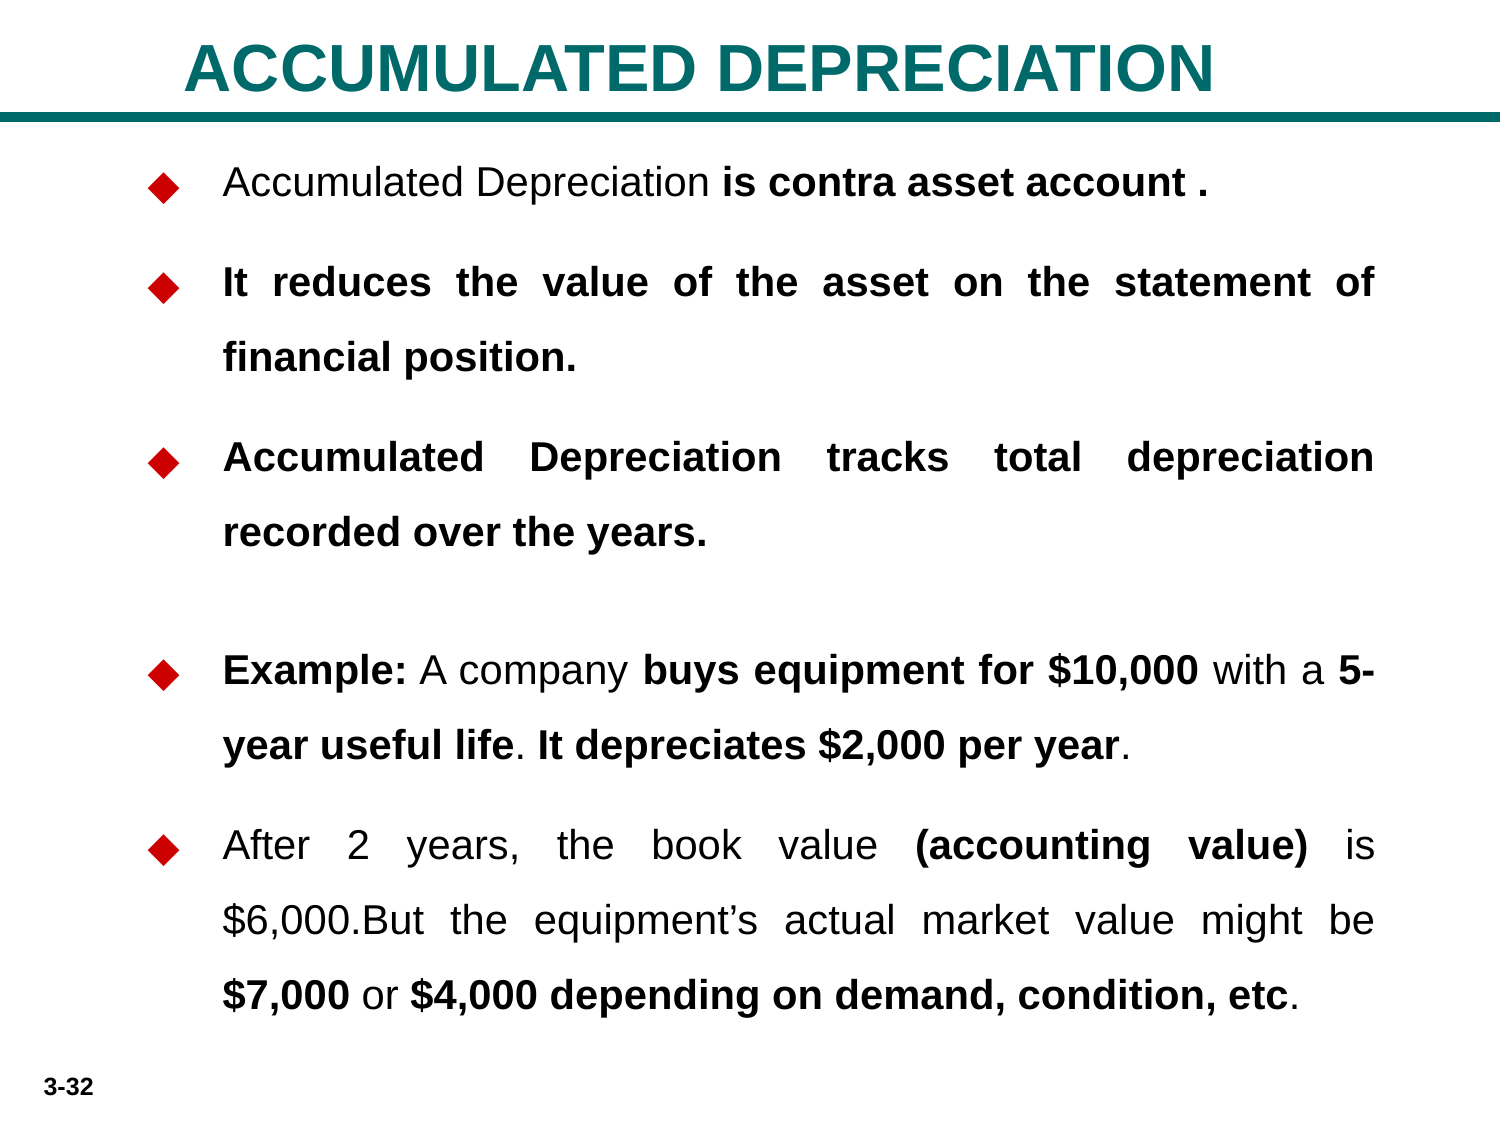

ACCUMULATED DEPRECIATION
Accumulated Depreciation is contra asset account .
It reduces the value of the asset on the statement of financial position.
Accumulated Depreciation tracks total depreciation recorded over the years.
Example: A company buys equipment for $10,000 with a 5-year useful life. It depreciates $2,000 per year.
After 2 years, the book value (accounting value) is $6,000.But the equipment’s actual market value might be $7,000 or $4,000 depending on demand, condition, etc.